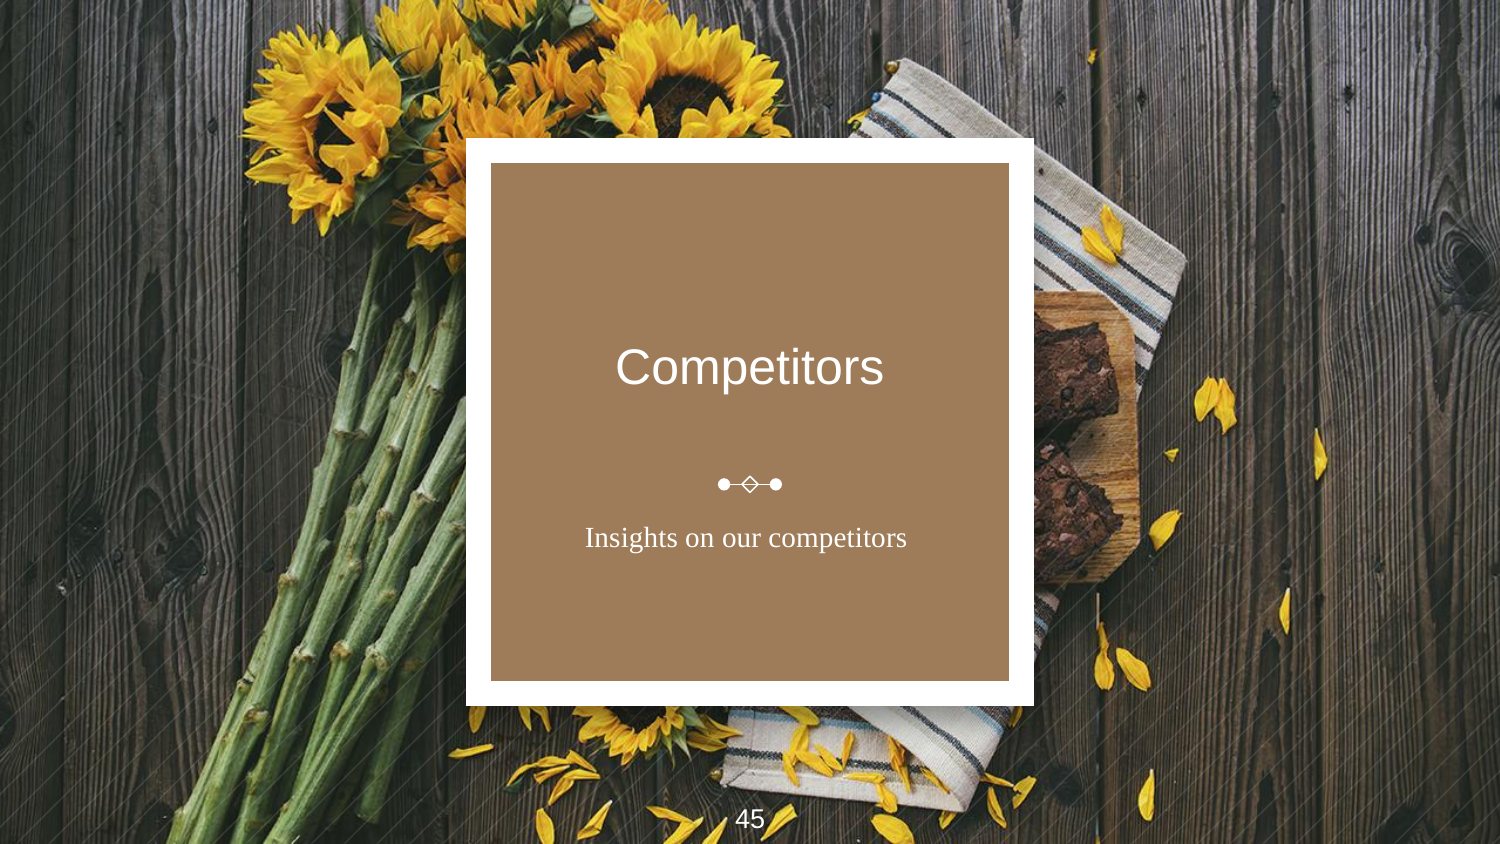

# Competitors
Insights on our competitors
45